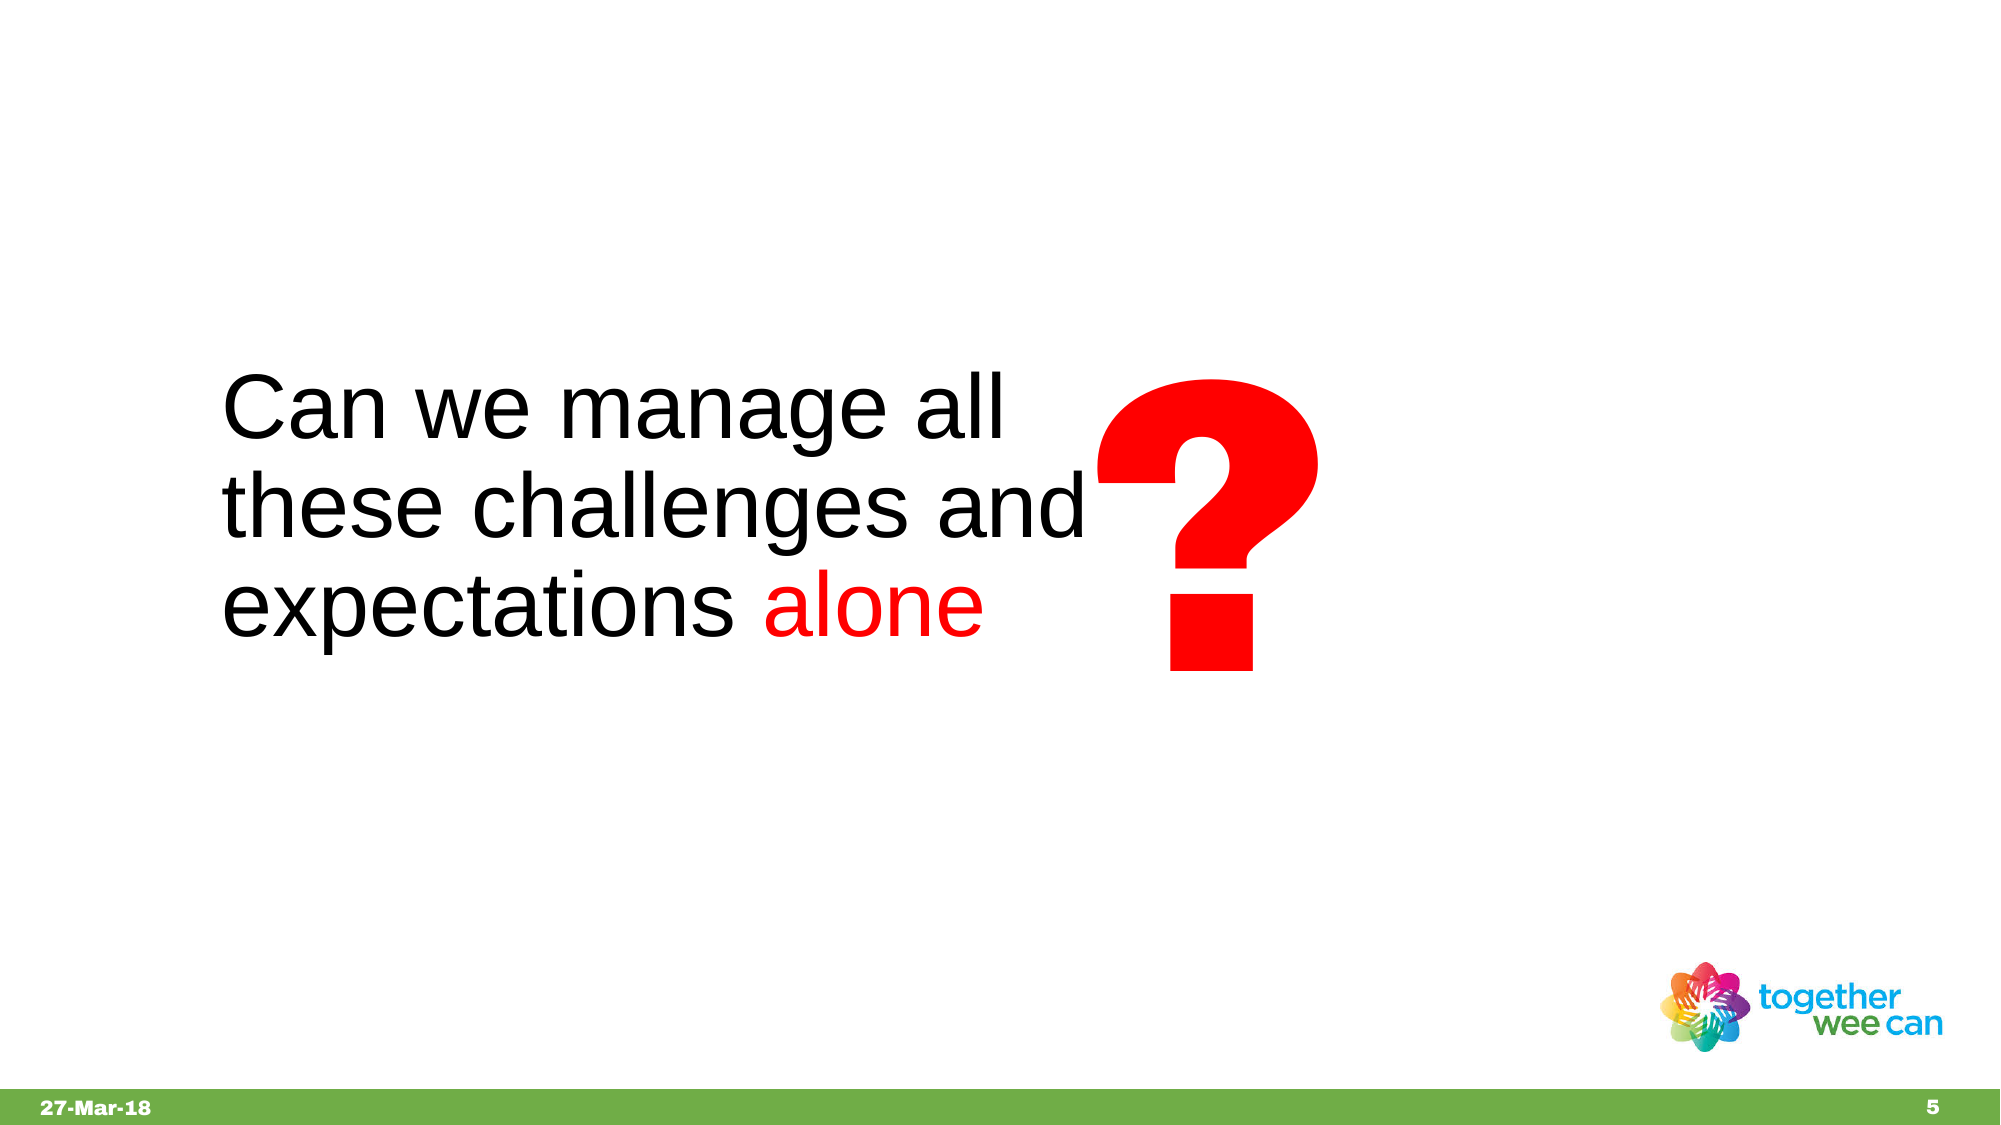

?
# Can we manage all these challenges and expectations alone
5
27-Mar-18